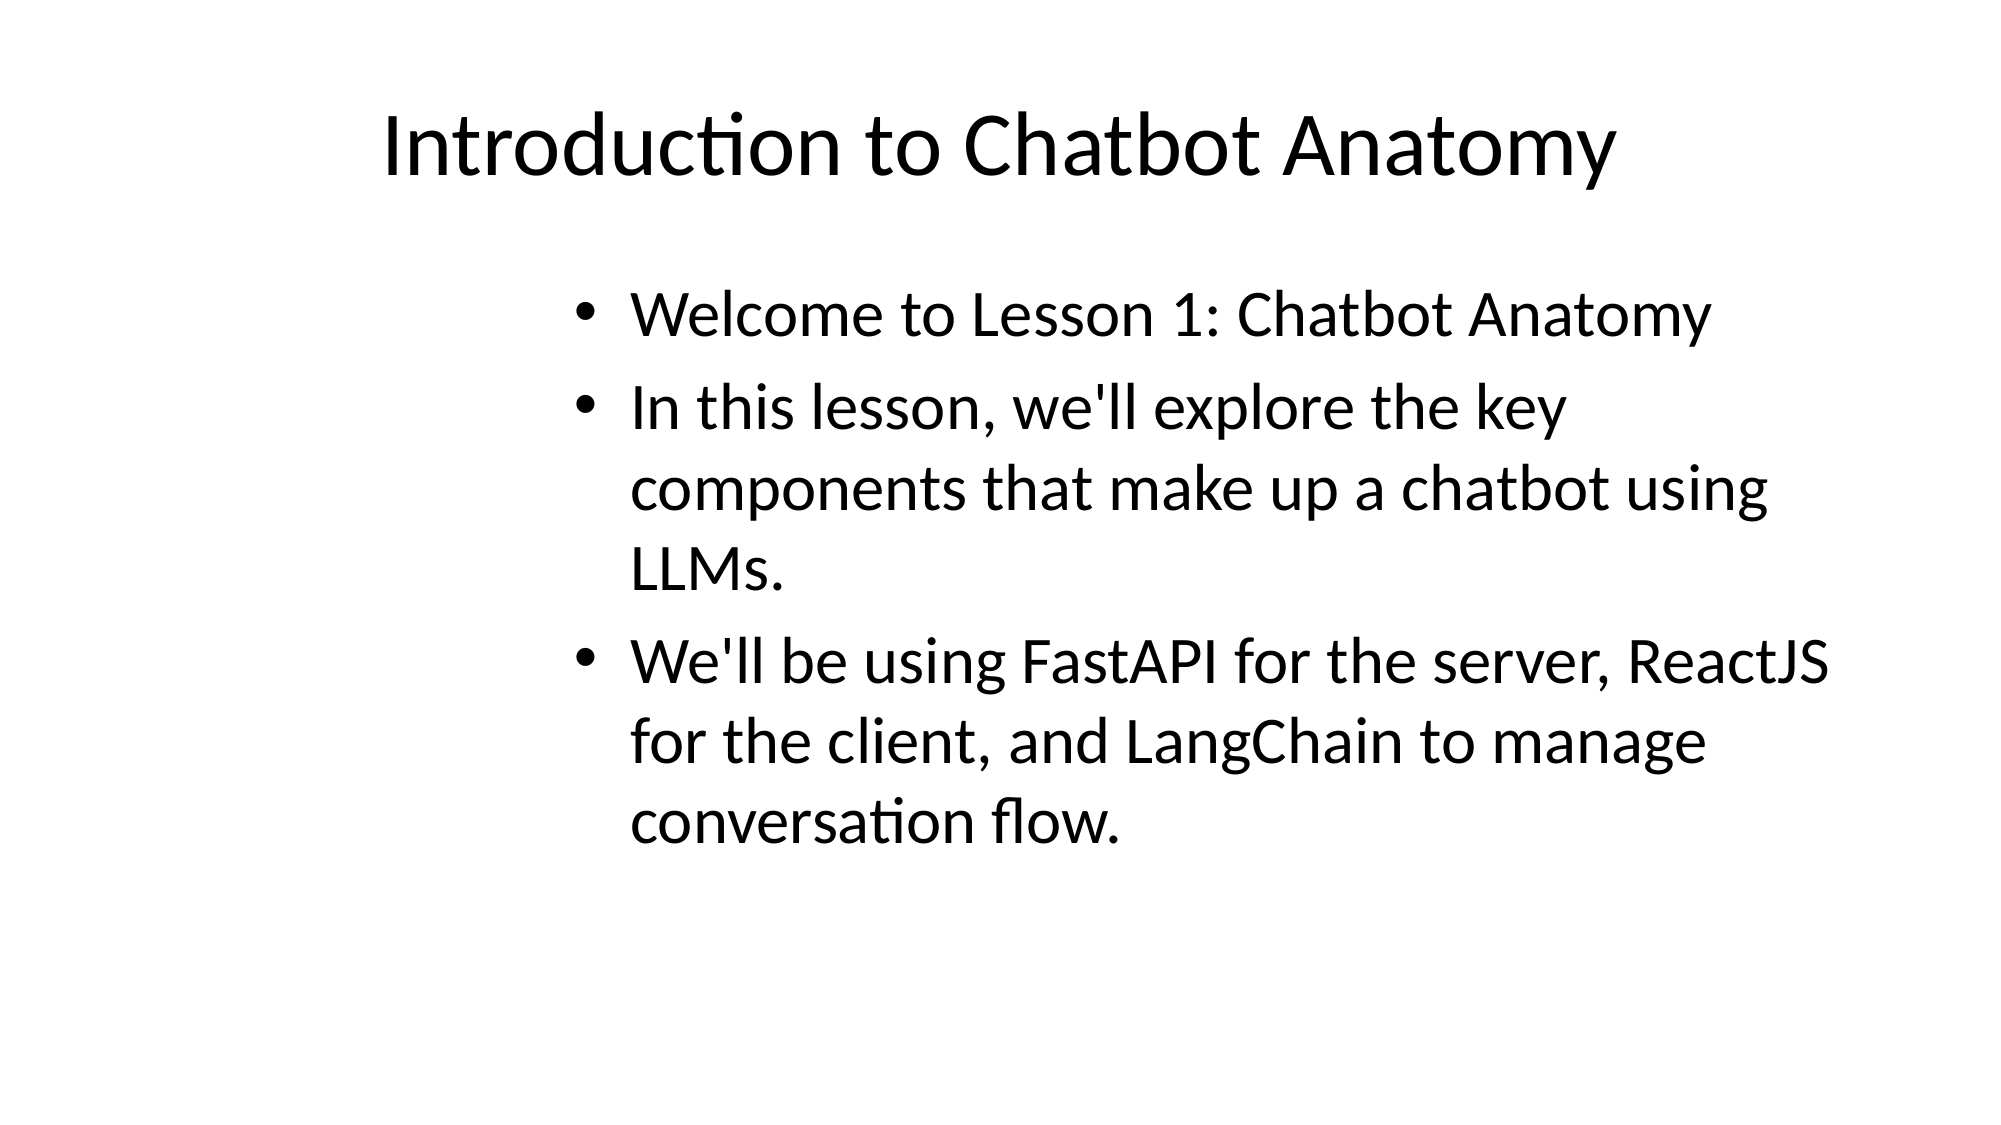

# Introduction to Chatbot Anatomy
Welcome to Lesson 1: Chatbot Anatomy
In this lesson, we'll explore the key components that make up a chatbot using LLMs.
We'll be using FastAPI for the server, ReactJS for the client, and LangChain to manage conversation flow.